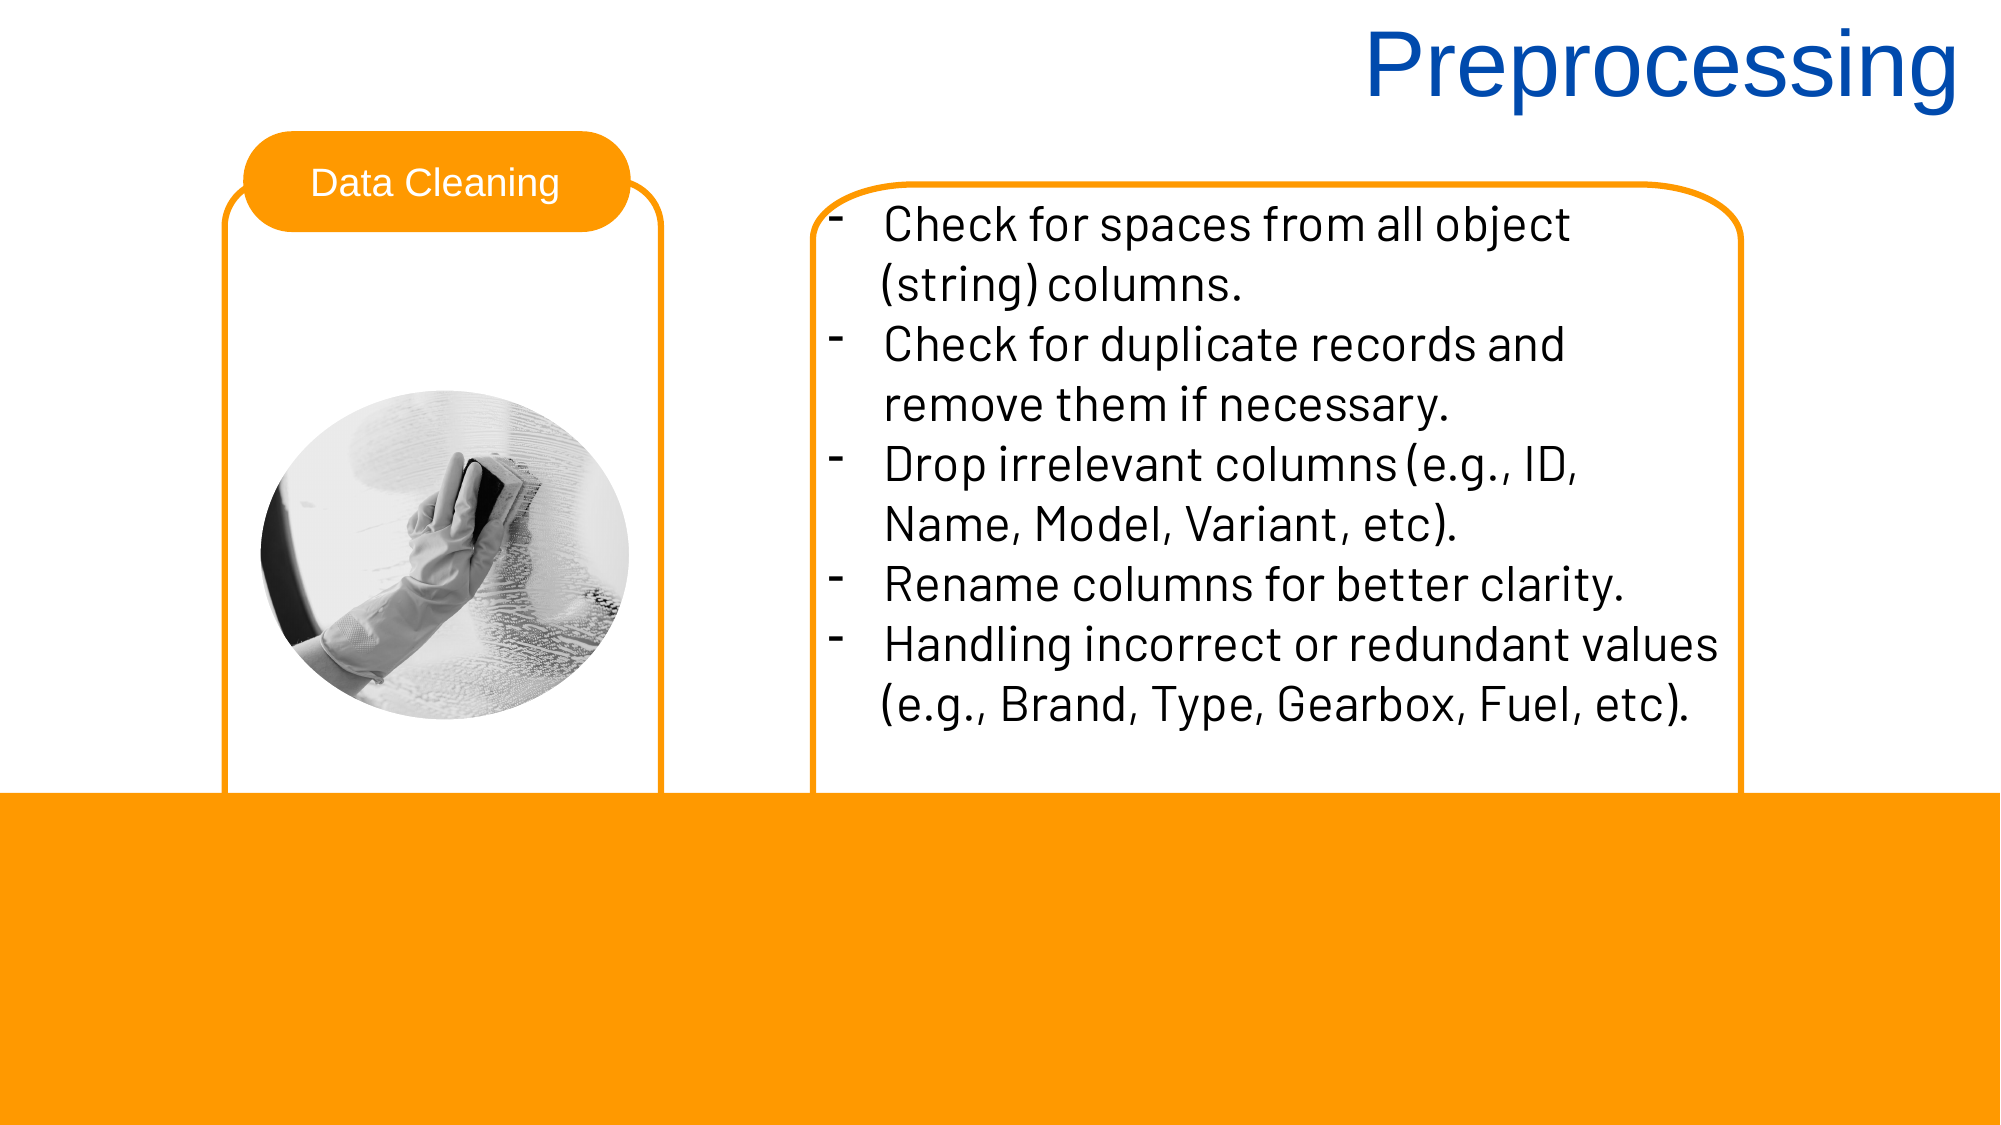

Preprocessing

Data Cleaning

Check for spaces from all object (string) columns.
Check for duplicate records and remove them if necessary.
Drop irrelevant columns (e.g., ID, Name, Model, Variant, etc).
Rename columns for better clarity.
Handling incorrect or redundant values (e.g., Brand, Type, Gearbox, Fuel, etc).